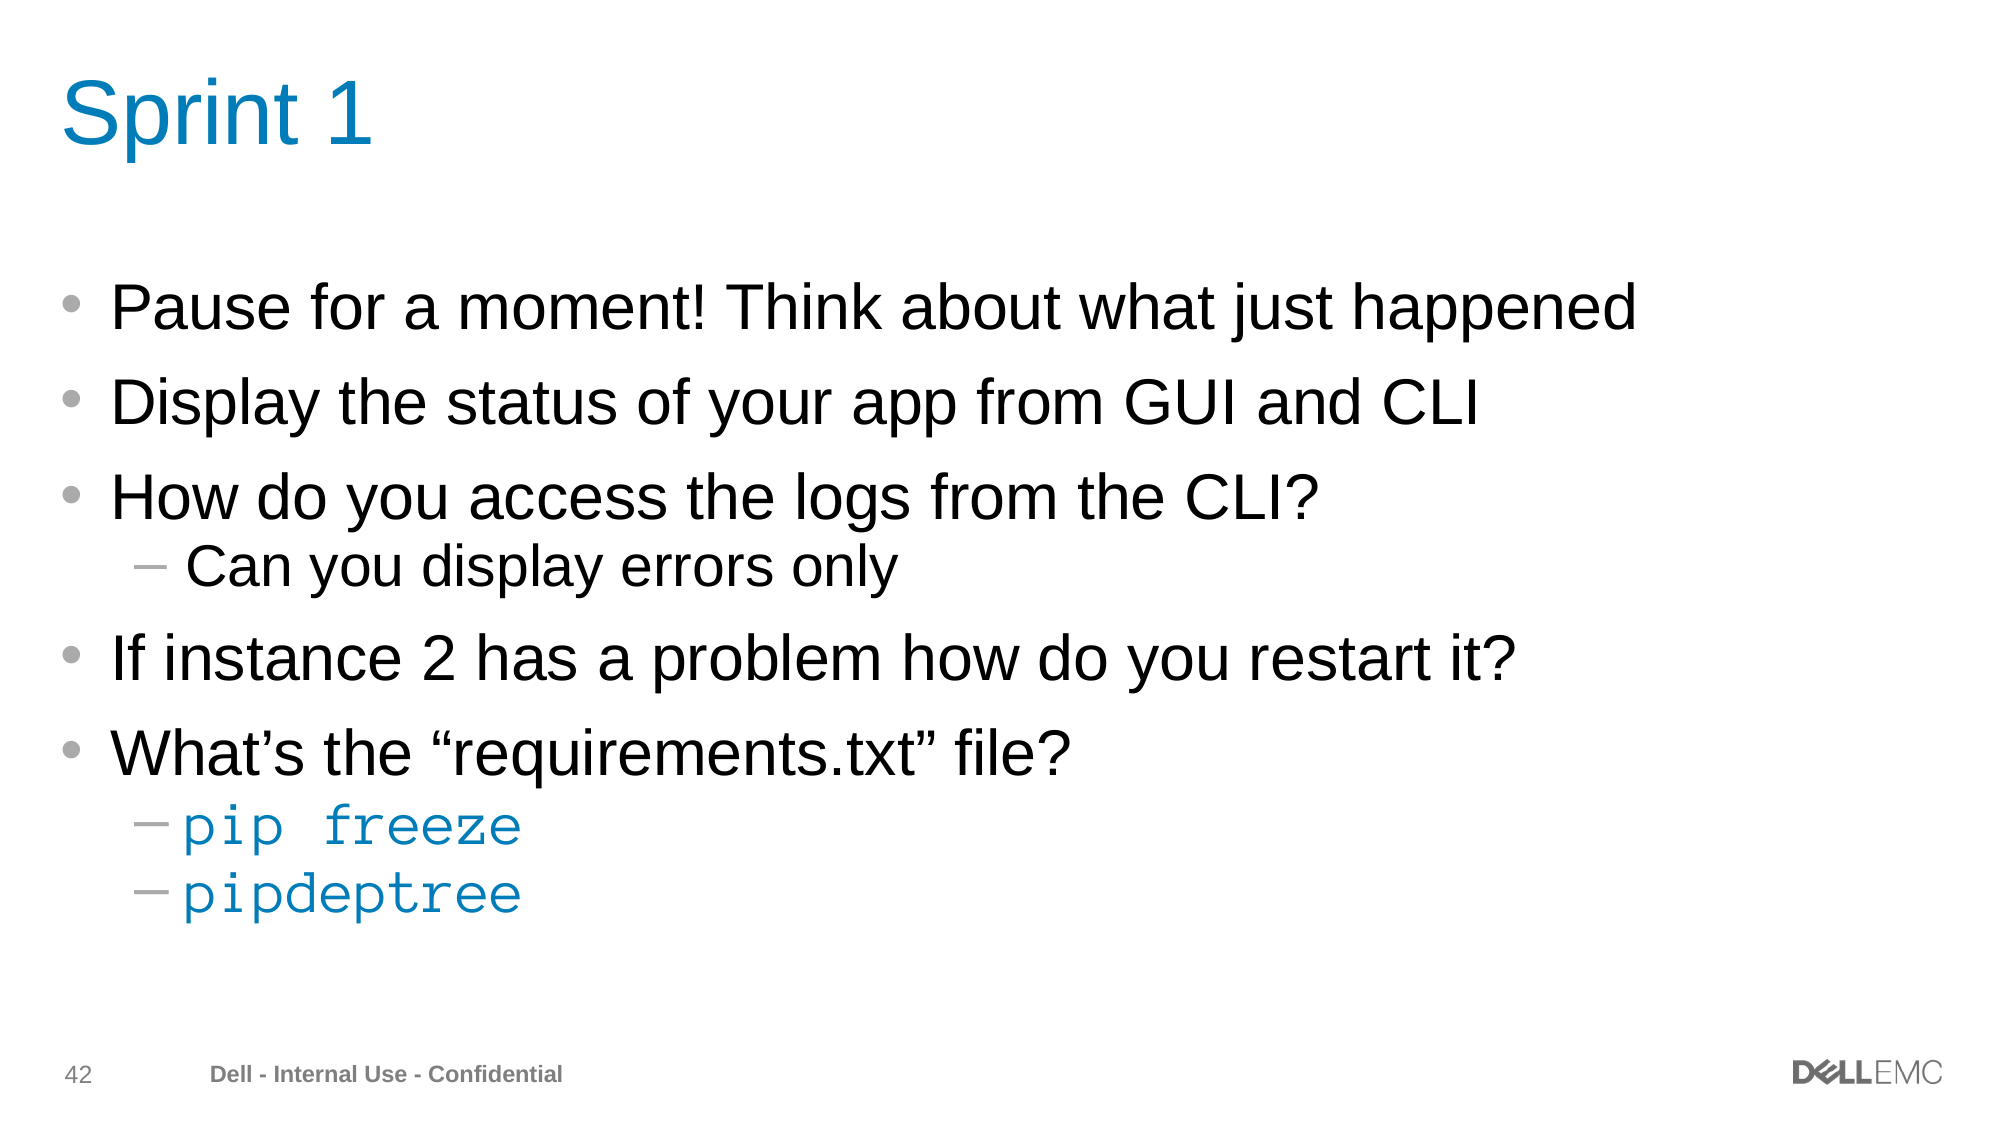

# Sprint 1
Pause for a moment! Think about what just happened
Display the status of your app from GUI and CLI
How do you access the logs from the CLI?
Can you display errors only
If instance 2 has a problem how do you restart it?
What’s the “requirements.txt” file?
pip freeze
pipdeptree